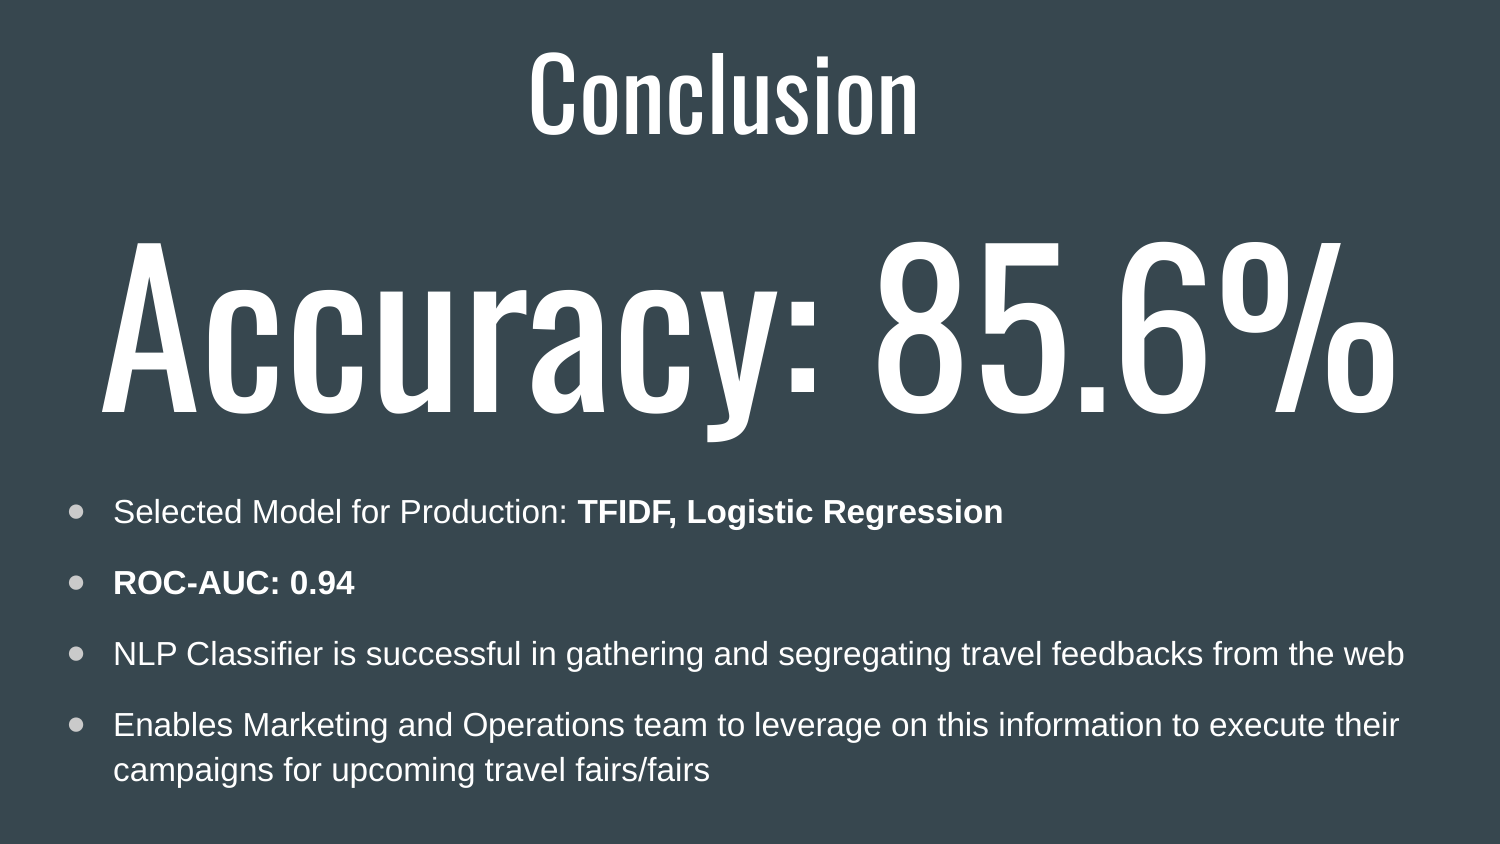

Conclusion
# Accuracy: 85.6%
Selected Model for Production: TFIDF, Logistic Regression
ROC-AUC: 0.94
NLP Classifier is successful in gathering and segregating travel feedbacks from the web
Enables Marketing and Operations team to leverage on this information to execute their campaigns for upcoming travel fairs/fairs